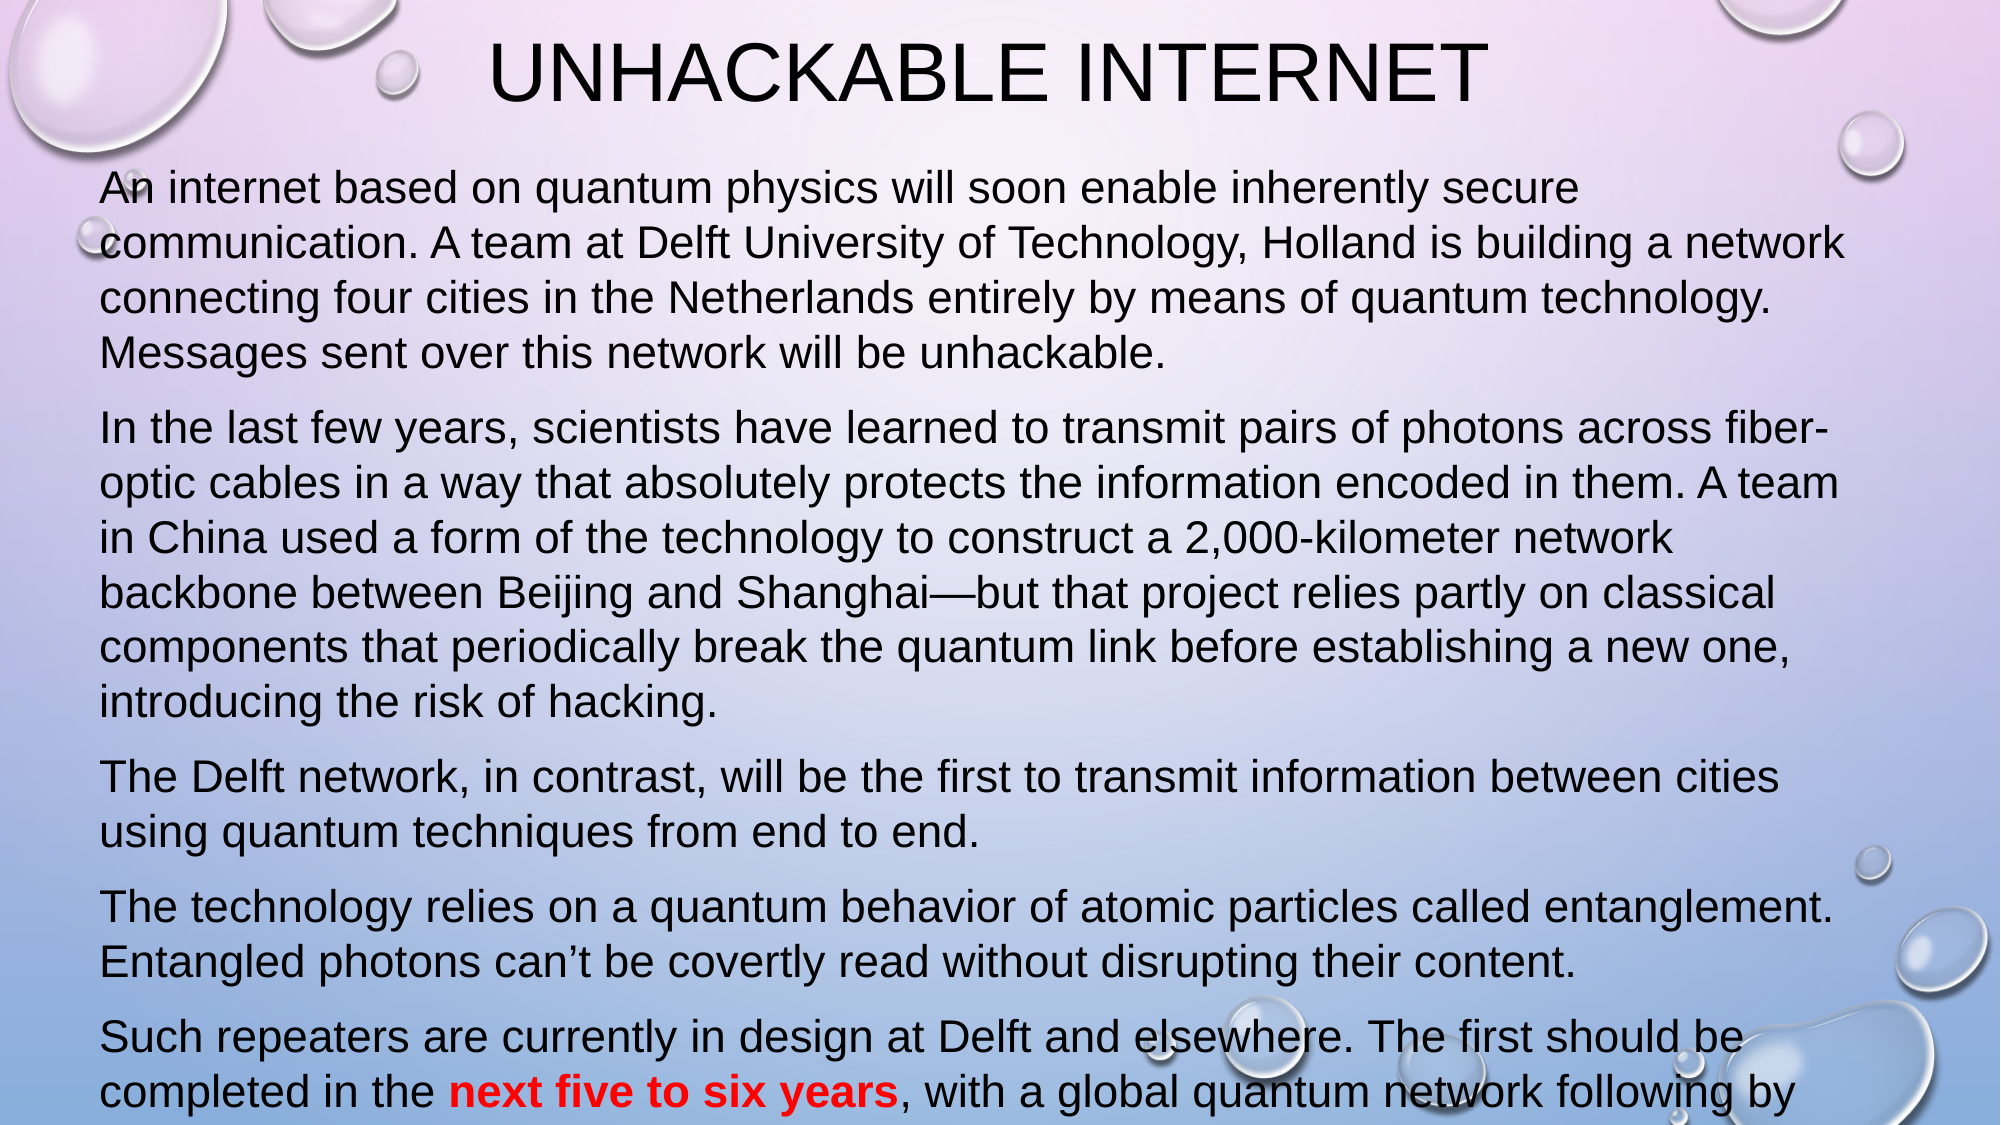

# UNHACKABLE Internet
An internet based on quantum physics will soon enable inherently secure communication. A team at Delft University of Technology, Holland is building a network connecting four cities in the Netherlands entirely by means of quantum technology. Messages sent over this network will be unhackable.

In the last few years, scientists have learned to transmit pairs of photons across fiber-optic cables in a way that absolutely protects the information encoded in them. A team in China used a form of the technology to construct a 2,000-kilometer network backbone between Beijing and Shanghai—but that project relies partly on classical components that periodically break the quantum link before establishing a new one, introducing the risk of hacking.

The Delft network, in contrast, will be the first to transmit information between cities using quantum techniques from end to end.

The technology relies on a quantum behavior of atomic particles called entanglement. Entangled photons can’t be covertly read without disrupting their content.

Such repeaters are currently in design at Delft and elsewhere. The first should be completed in the next five to six years, with a global quantum network following by the end of the decade.